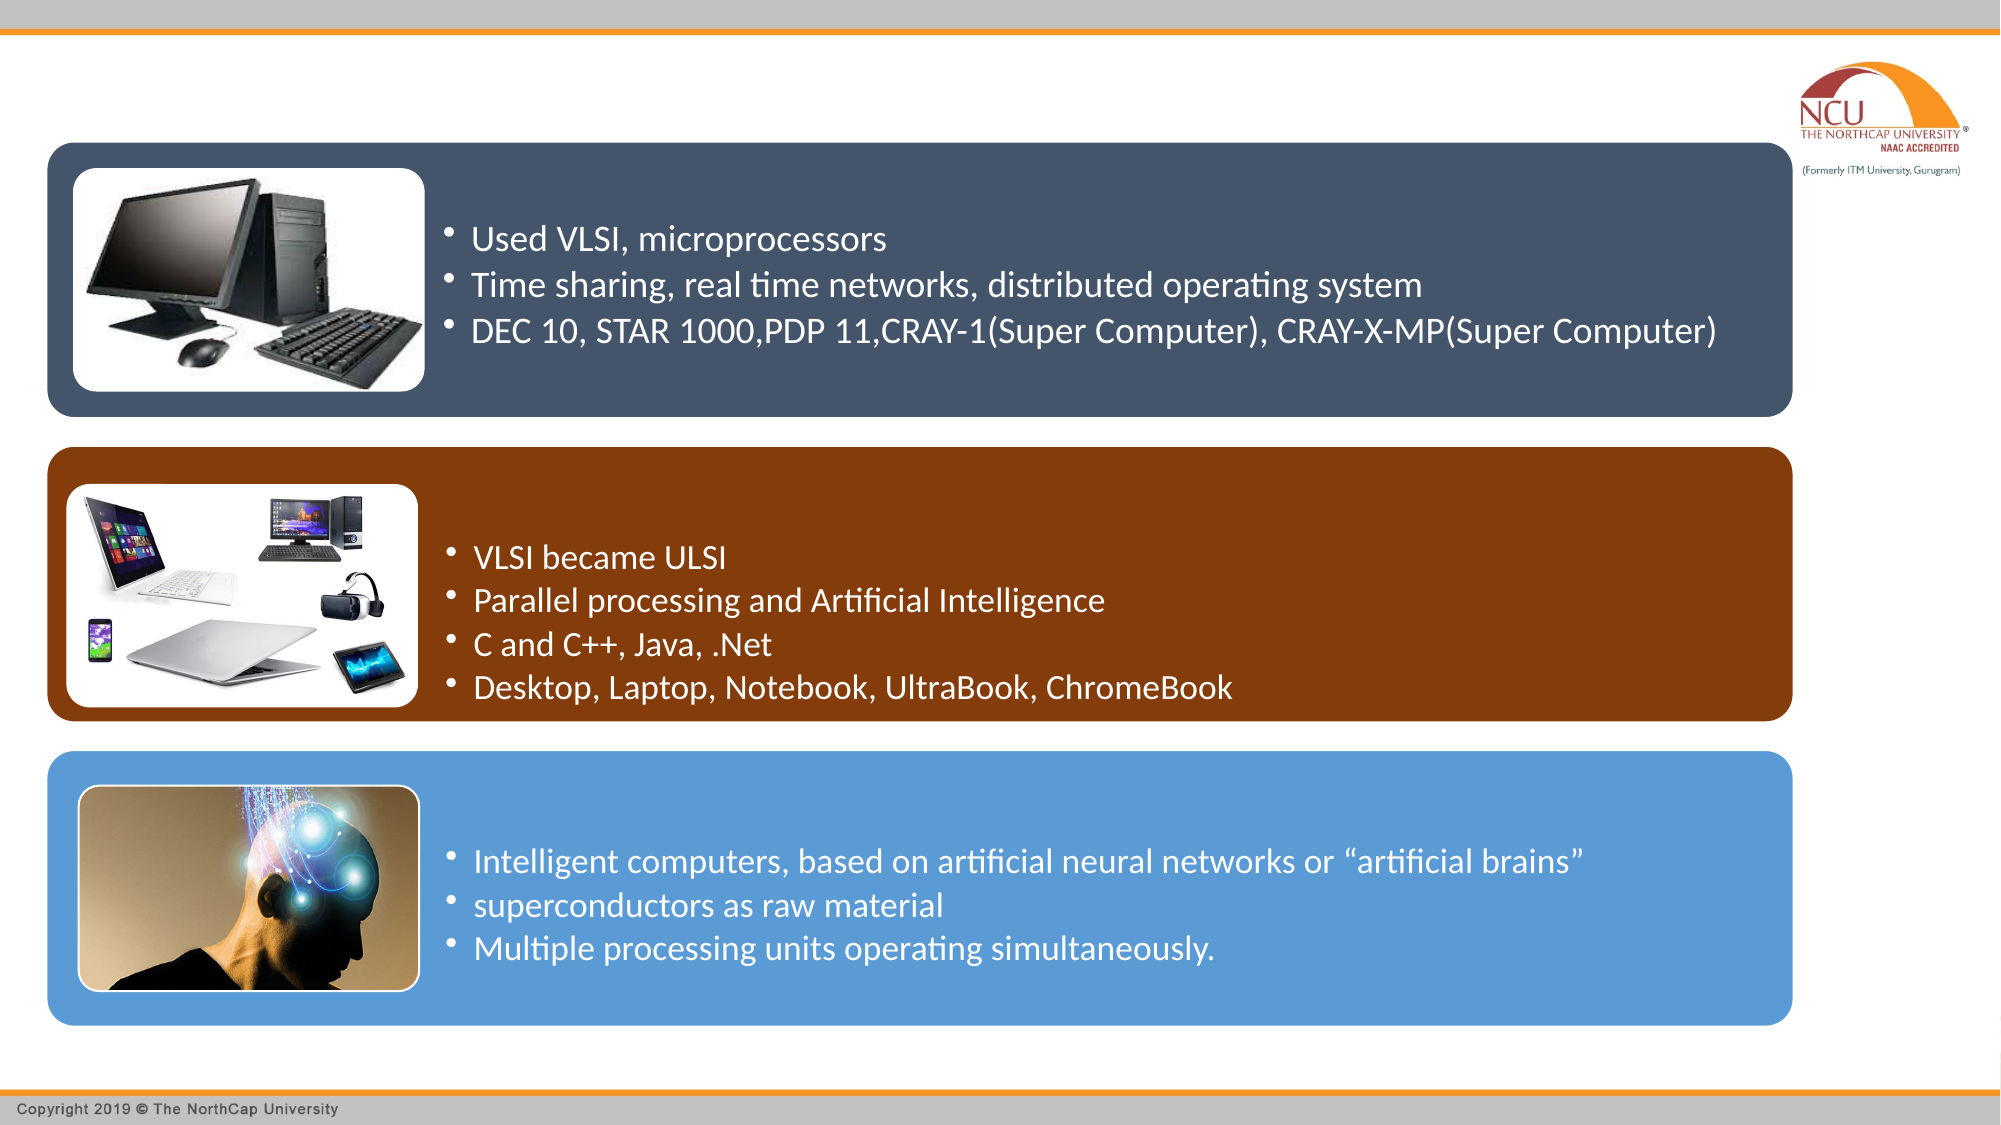

Used VLSI, microprocessors
Time sharing, real time networks, distributed operating system
DEC 10, STAR 1000,PDP 11,CRAY-1(Super Computer), CRAY-X-MP(Super Computer)

VLSI became ULSI
Parallel processing and Artificial Intelligence
C and C++, Java, .Net
Desktop, Laptop, Notebook, UltraBook, ChromeBook

Intelligent computers, based on artificial neural networks or “artificial brains”
superconductors as raw material
Multiple processing units operating simultaneously.